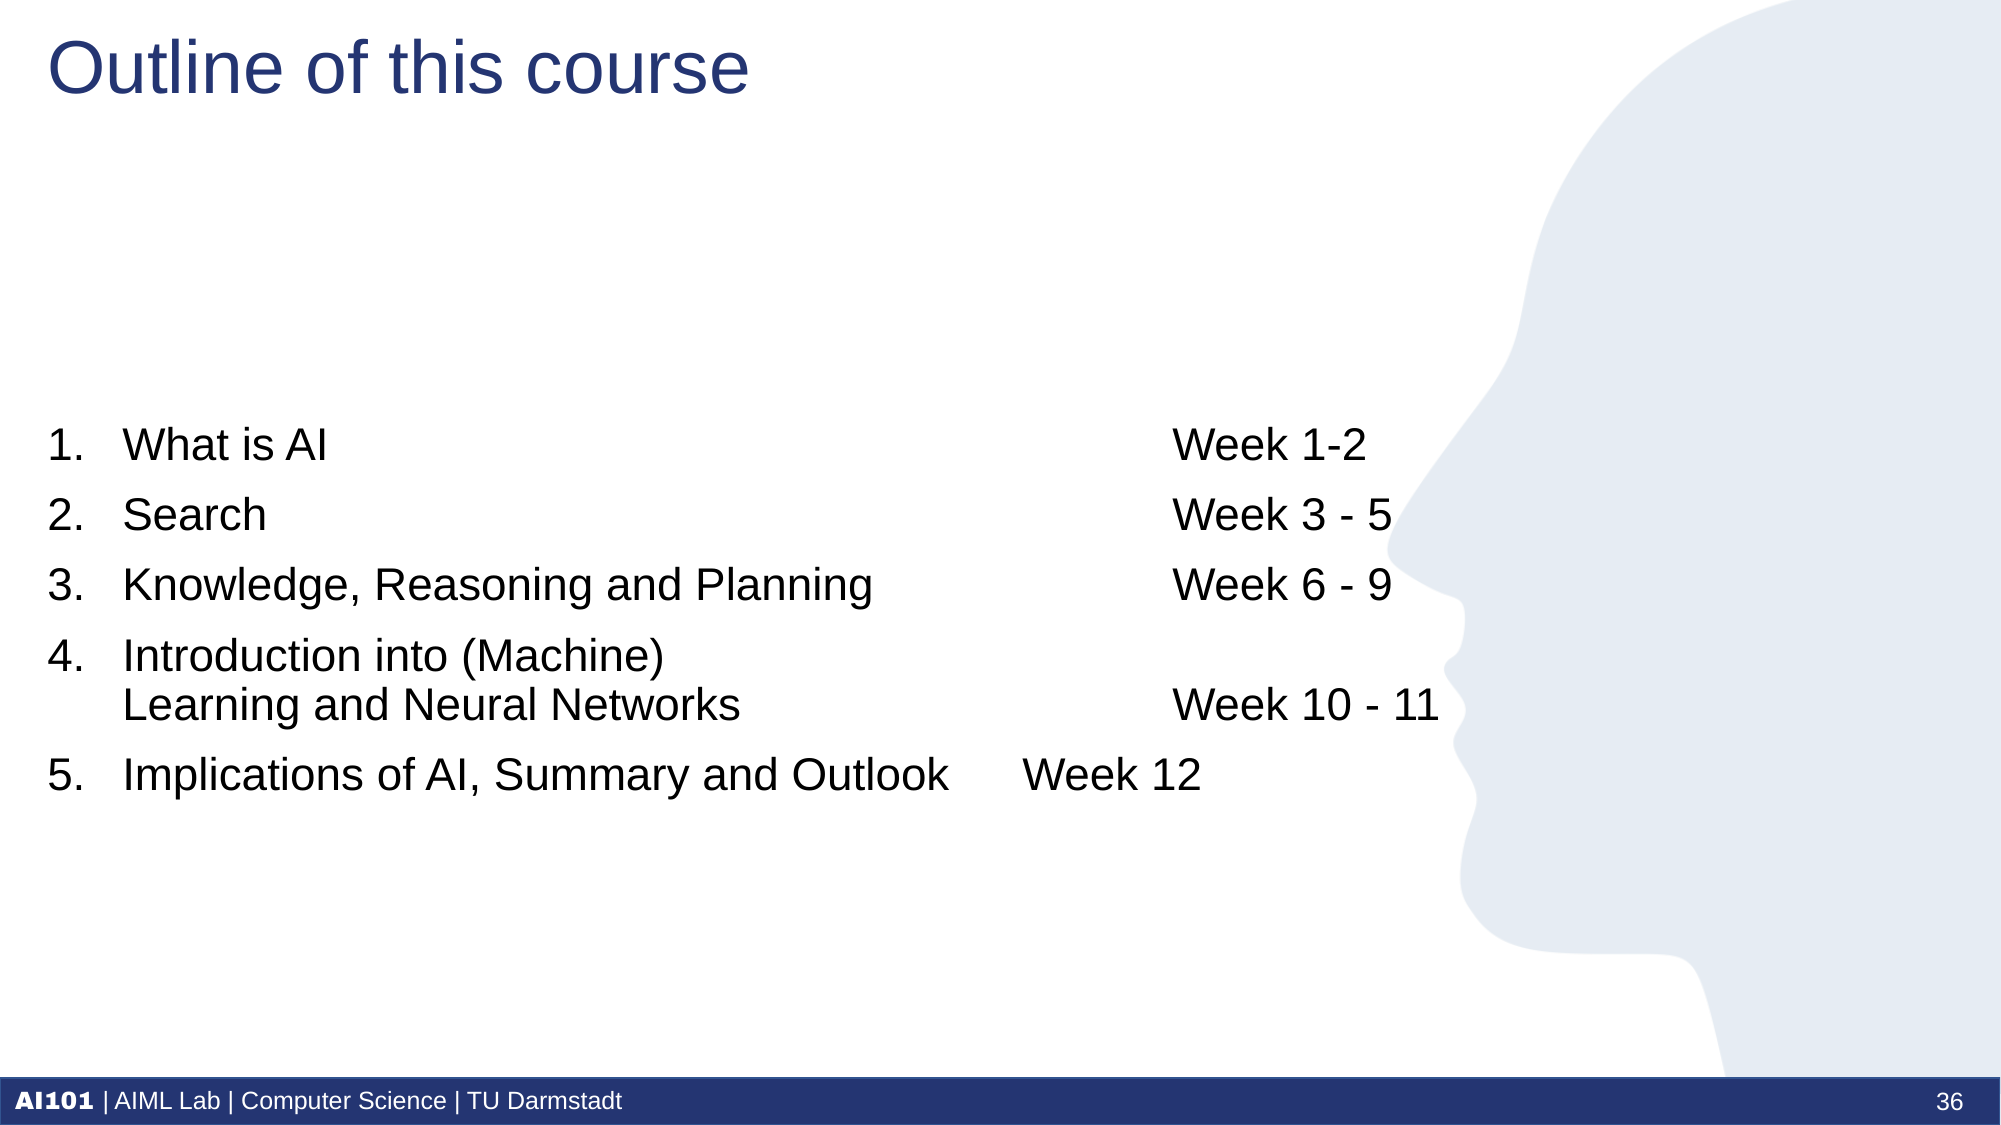

# Outline of this course
What is AI 						Week 1-2
Search 						Week 3 - 5
Knowledge, Reasoning and Planning		Week 6 - 9
Introduction into (Machine)
Learning and Neural Networks 			Week 10 - 11
Implications of AI, Summary and Outlook 	Week 12